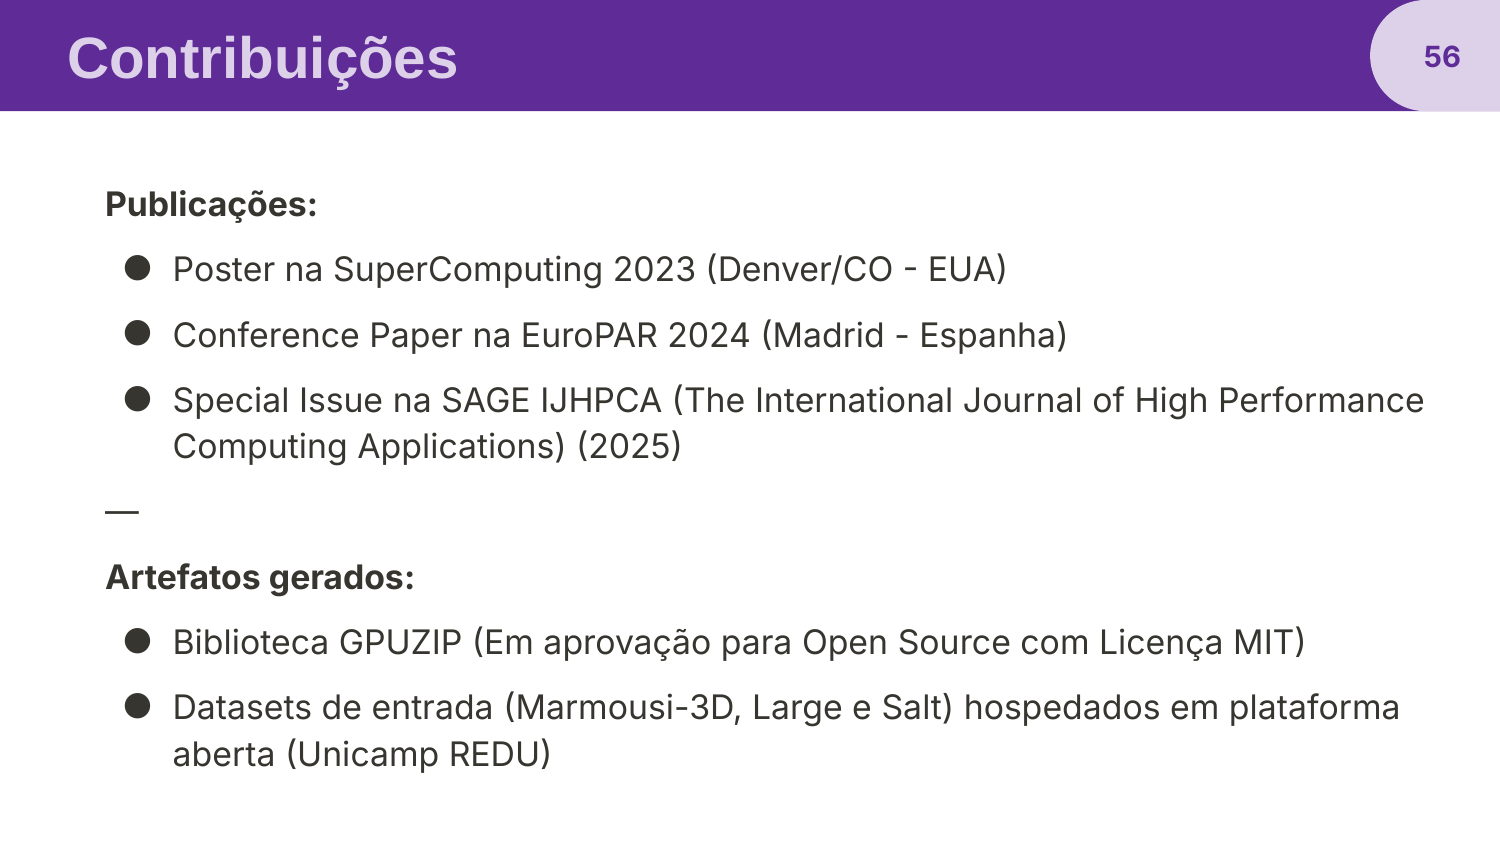

# Contribuições
56
Publicações:
Poster na SuperComputing 2023 (Denver/CO - EUA)
Conference Paper na EuroPAR 2024 (Madrid - Espanha)
Special Issue na SAGE IJHPCA (The International Journal of High Performance Computing Applications) (2025)
—
Artefatos gerados:
Biblioteca GPUZIP (Em aprovação para Open Source com Licença MIT)
Datasets de entrada (Marmousi-3D, Large e Salt) hospedados em plataforma aberta (Unicamp REDU)